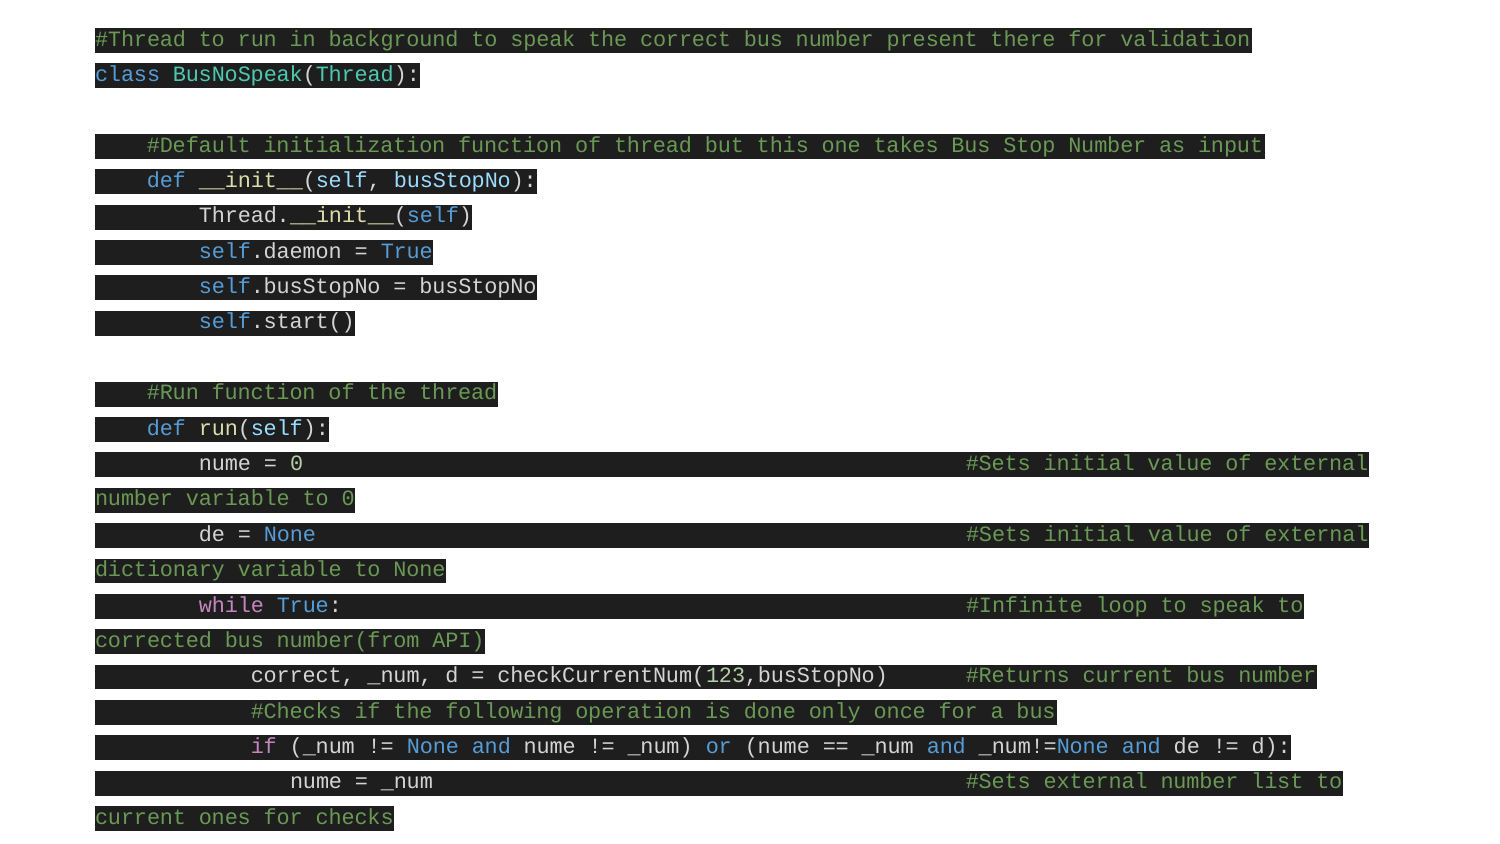

#Thread to run in background to speak the correct bus number present there for validation
class BusNoSpeak(Thread):

    #Default initialization function of thread but this one takes Bus Stop Number as input
    def __init__(self, busStopNo):
        Thread.__init__(self)
        self.daemon = True
        self.busStopNo = busStopNo
        self.start()

    #Run function of the thread
    def run(self):
        nume = 0                                                   #Sets initial value of external number variable to 0
        de = None                                                  #Sets initial value of external dictionary variable to None
        while True:                                                #Infinite loop to speak to corrected bus number(from API)
            correct, _num, d = checkCurrentNum(123,busStopNo)      #Returns current bus number
            #Checks if the following operation is done only once for a bus
            if (_num != None and nume != _num) or (nume == _num and _num!=None and de != d):
               nume = _num                                         #Sets external number list to current ones for checks